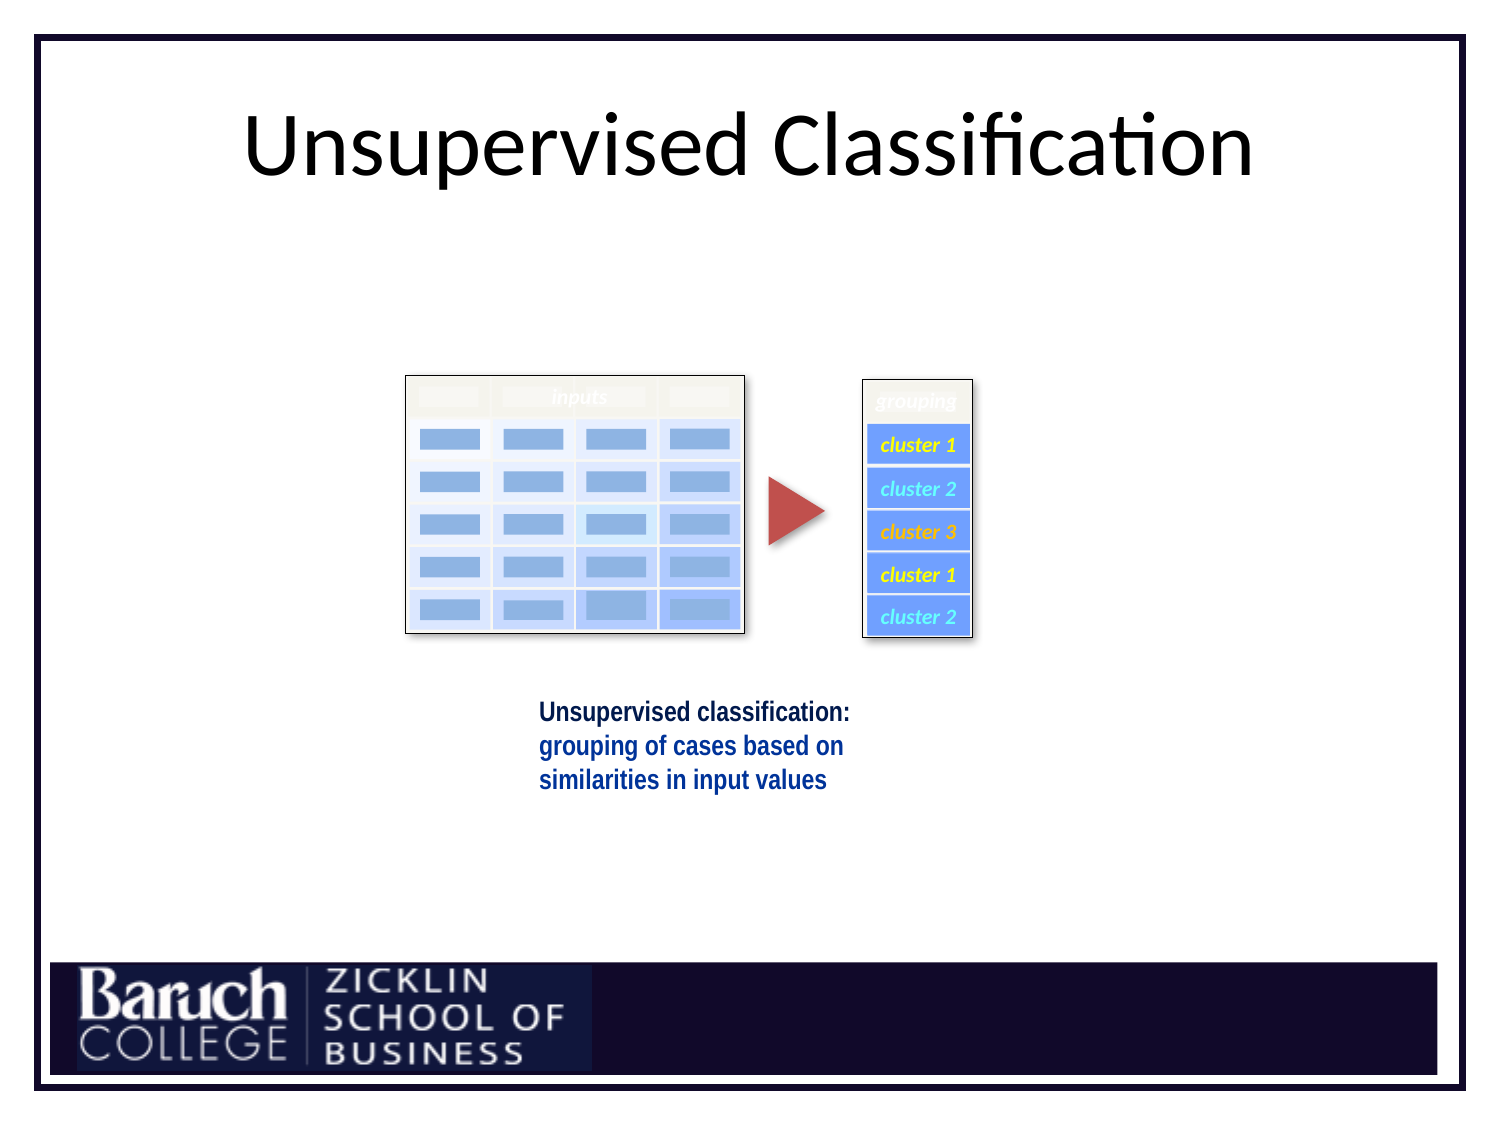

Unsupervised Classification

inputs

grouping

cluster 1
cluster 2

cluster 3
cluster 1
cluster 2
Unsupervised classification:
grouping of cases based on
similarities in input values